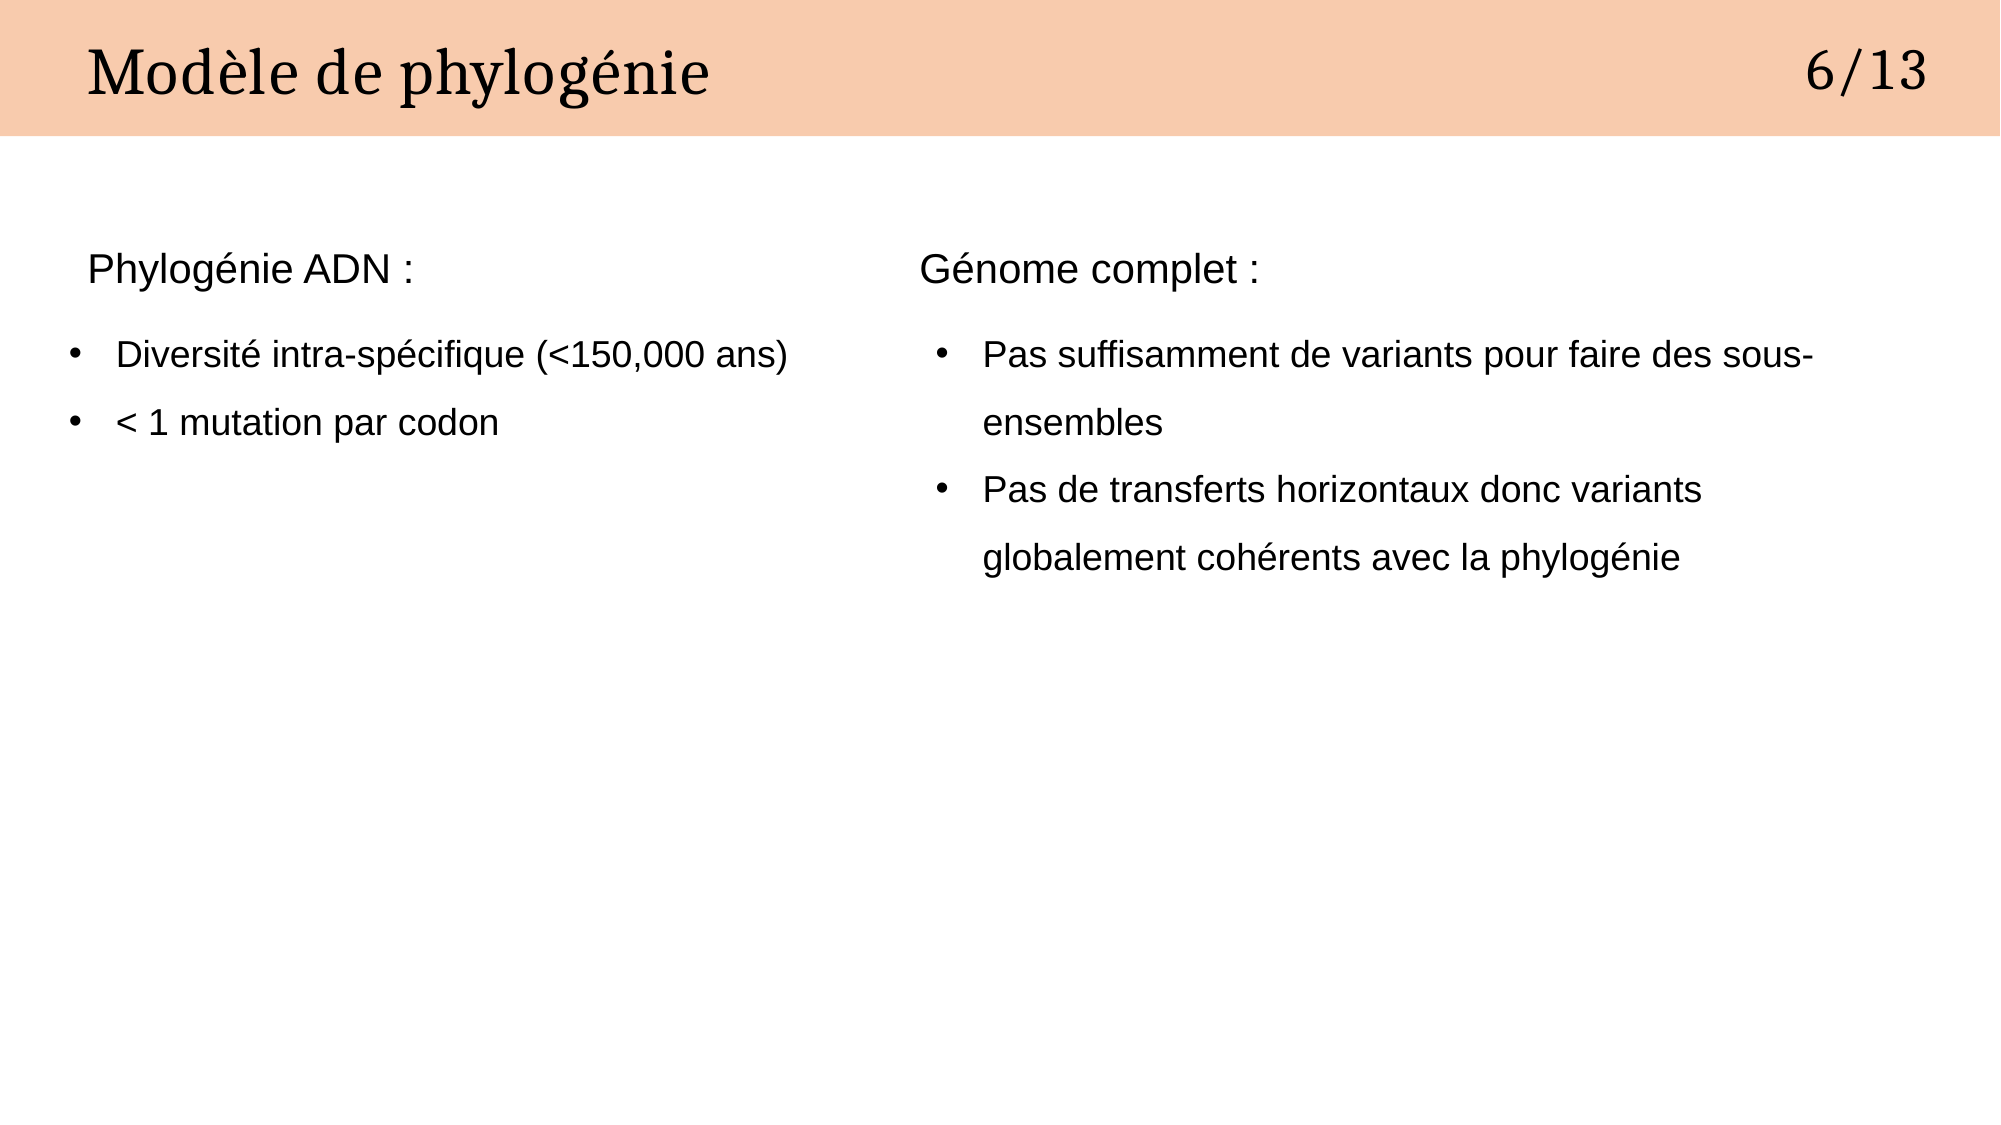

Modèle de phylogénie
6/13
Phylogénie ADN :
Génome complet :
Diversité intra-spécifique (<150,000 ans)
< 1 mutation par codon
Pas suffisamment de variants pour faire des sous-ensembles
Pas de transferts horizontaux donc variants globalement cohérents avec la phylogénie